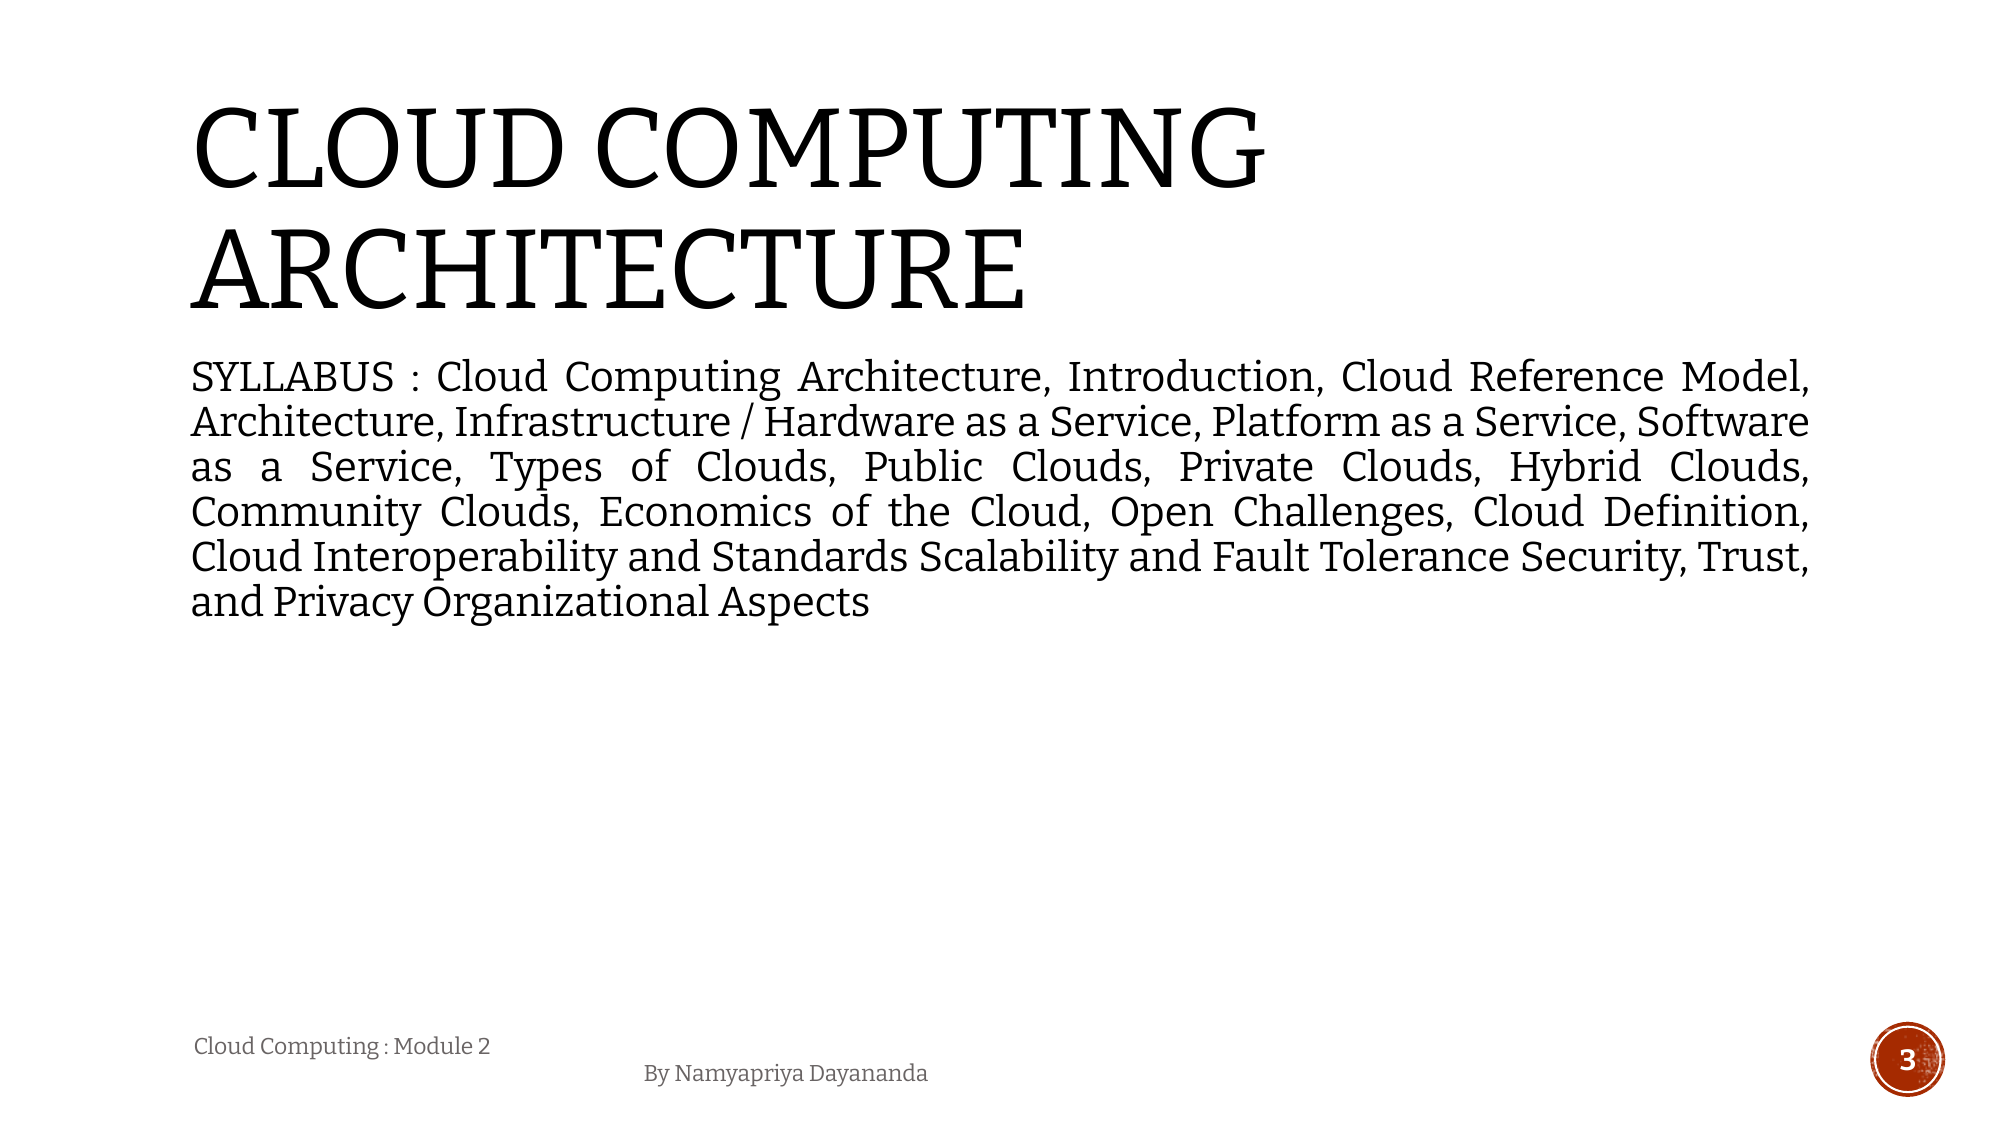

# CLOUD COMPUTING ARCHITECTURE
SYLLABUS : Cloud Computing Architecture, Introduction, Cloud Reference Model, Architecture, Infrastructure / Hardware as a Service, Platform as a Service, Software as a Service, Types of Clouds, Public Clouds, Private Clouds, Hybrid Clouds, Community Clouds, Economics of the Cloud, Open Challenges, Cloud Definition, Cloud Interoperability and Standards Scalability and Fault Tolerance Security, Trust, and Privacy Organizational Aspects
Cloud Computing : Module 2                                                   										By Namyapriya Dayananda
3